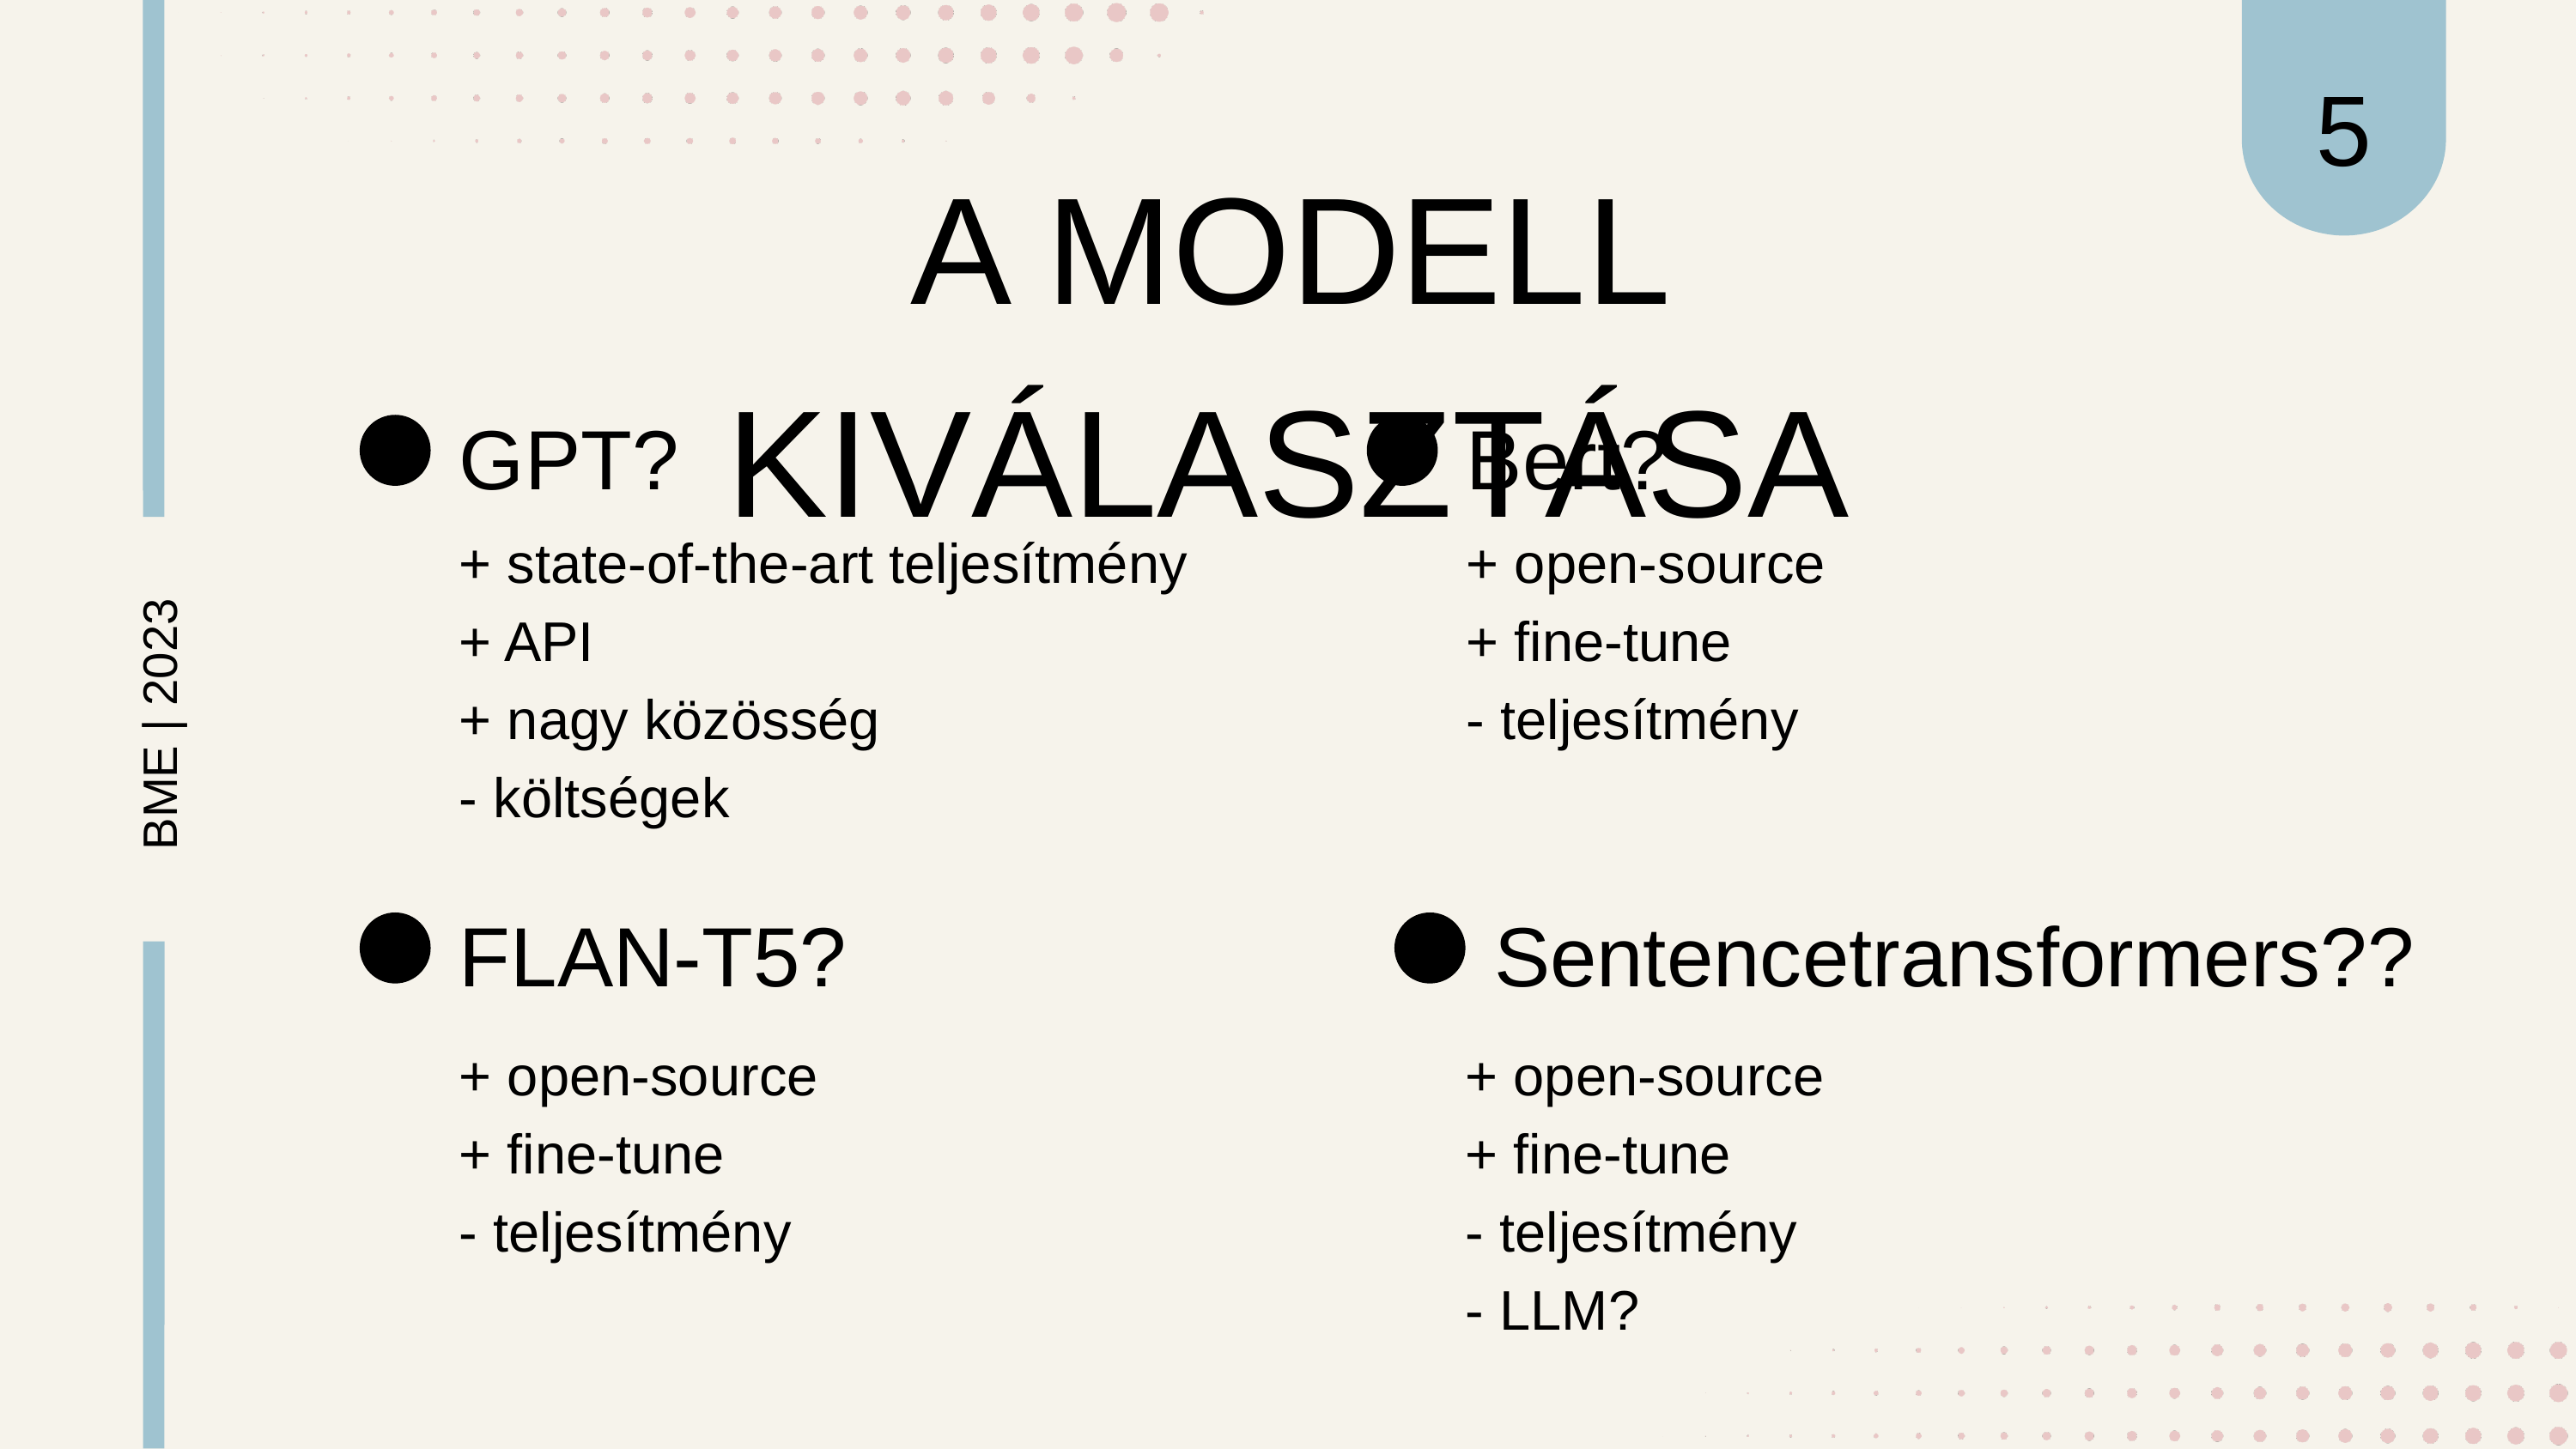

5

BME | 2023

A MODELL KIVÁLASZTÁSA
GPT?
Bert?

+ state-of-the-art teljesítmény
+ API
+ nagy közösség
- költségek
+ open-source
+ fine-tune
- teljesítmény
FLAN-T5?
Sentencetransformers??

+ open-source
+ fine-tune
- teljesítmény
+ open-source
+ fine-tune
- teljesítmény
- LLM?